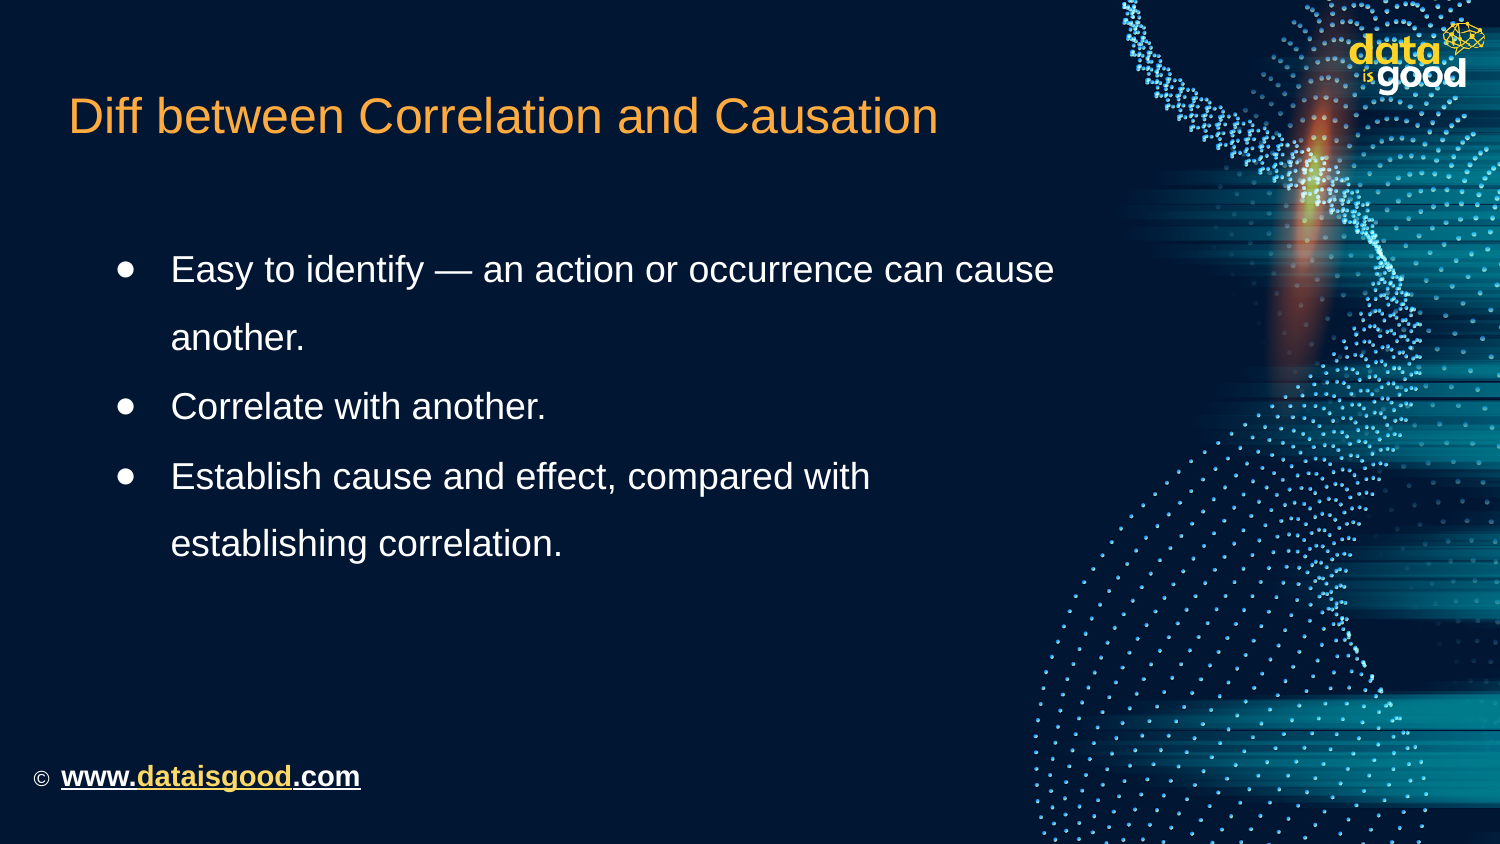

# Diff between Correlation and Causation
Easy to identify — an action or occurrence can cause another.
Correlate with another.
Establish cause and effect, compared with establishing correlation.